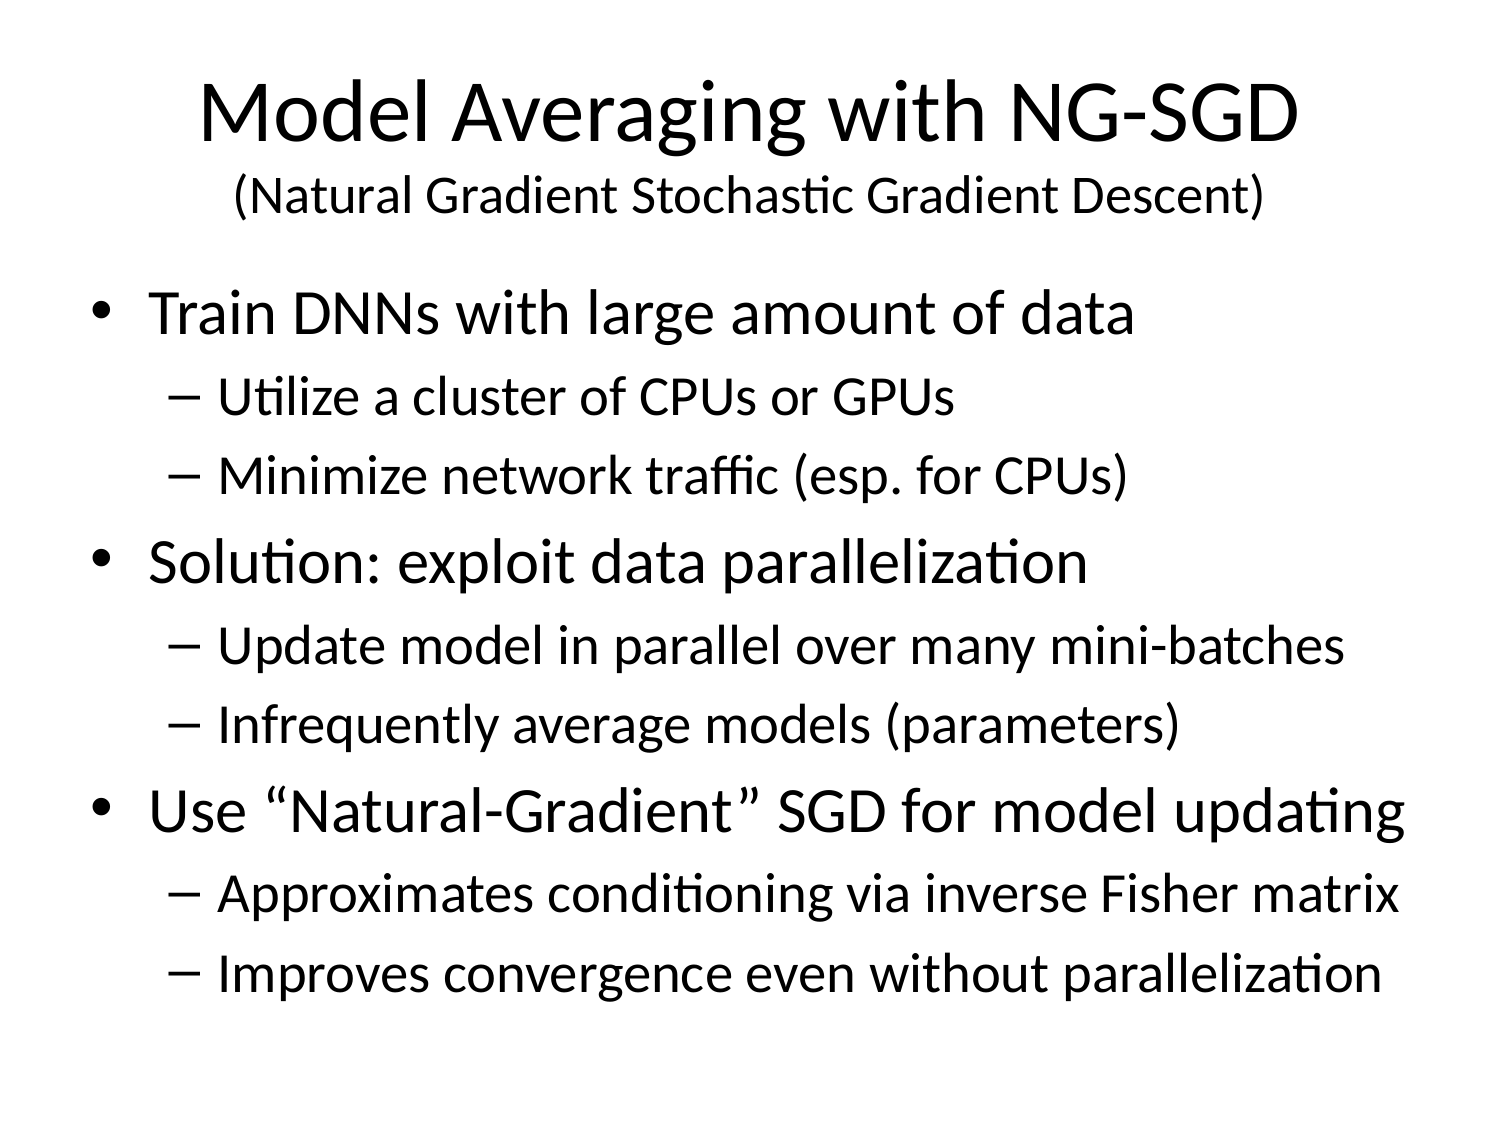

# Model Averaging with NG-SGD (Natural Gradient Stochastic Gradient Descent)
Train DNNs with large amount of data
Utilize a cluster of CPUs or GPUs
Minimize network traffic (esp. for CPUs)
Solution: exploit data parallelization
Update model in parallel over many mini-batches
Infrequently average models (parameters)
Use “Natural-Gradient” SGD for model updating
Approximates conditioning via inverse Fisher matrix
Improves convergence even without parallelization